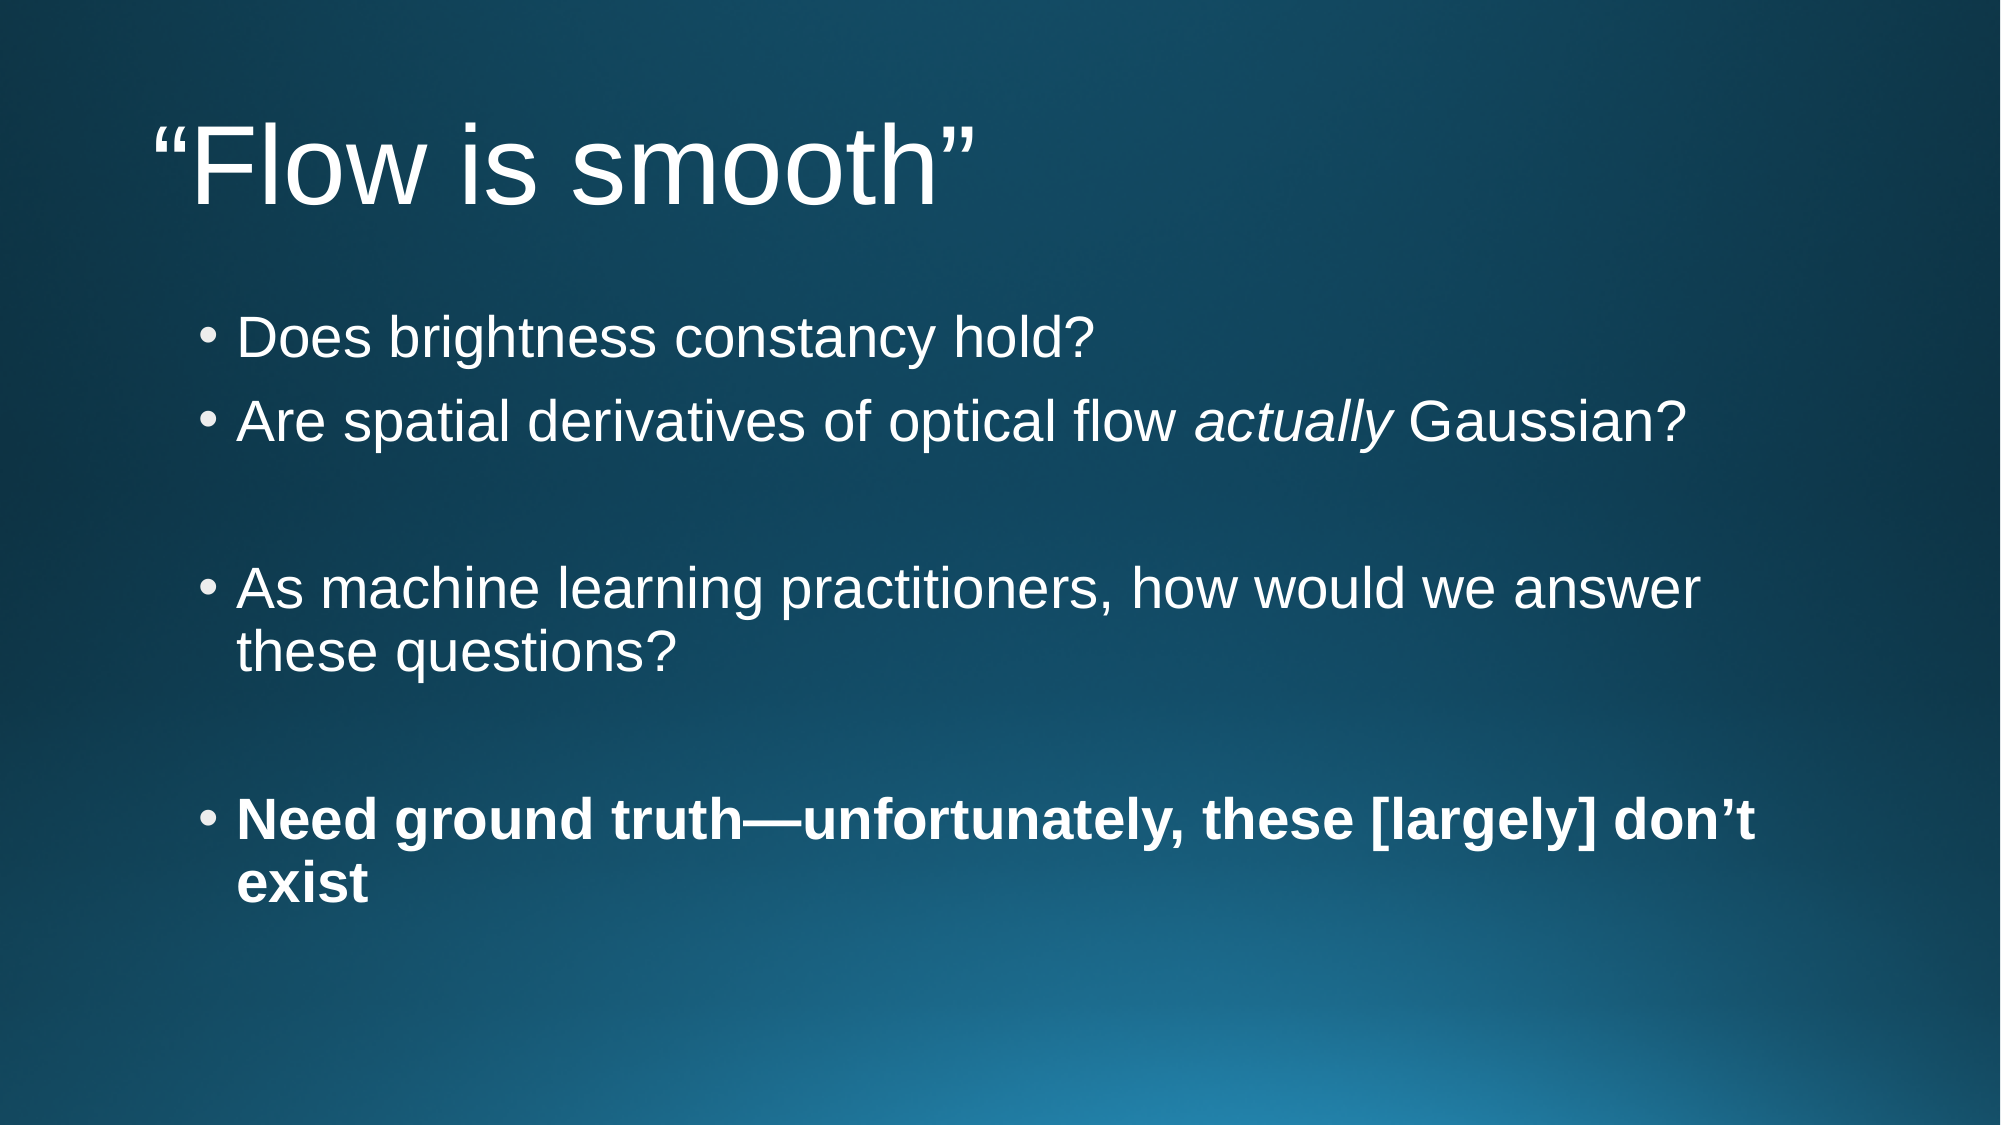

# “Flow is smooth”
Does brightness constancy hold?
Are spatial derivatives of optical flow actually Gaussian?

As machine learning practitioners, how would we answer these questions?

Need ground truth—unfortunately, these [largely] don’t exist